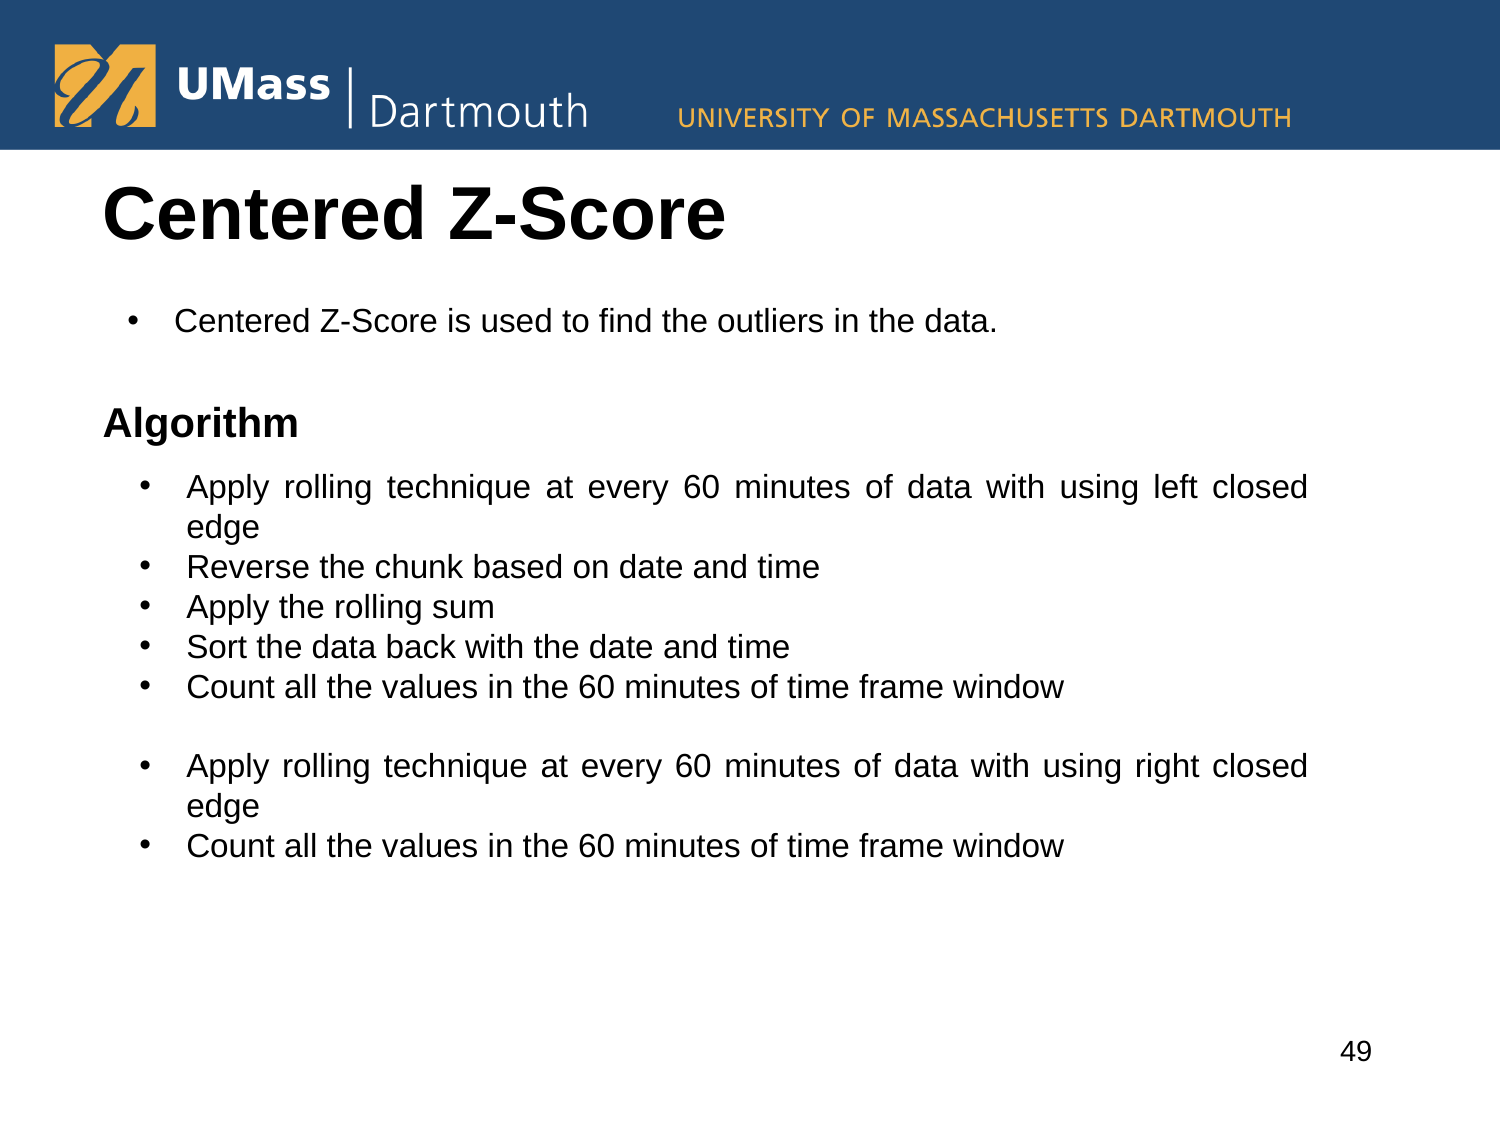

# Centered Z-Score
Centered Z-Score is used to find the outliers in the data.

Algorithm
Apply rolling technique at every 60 minutes of data with using left closed edge
Reverse the chunk based on date and time
Apply the rolling sum
Sort the data back with the date and time
Count all the values in the 60 minutes of time frame window

Apply rolling technique at every 60 minutes of data with using right closed edge
Count all the values in the 60 minutes of time frame window

49